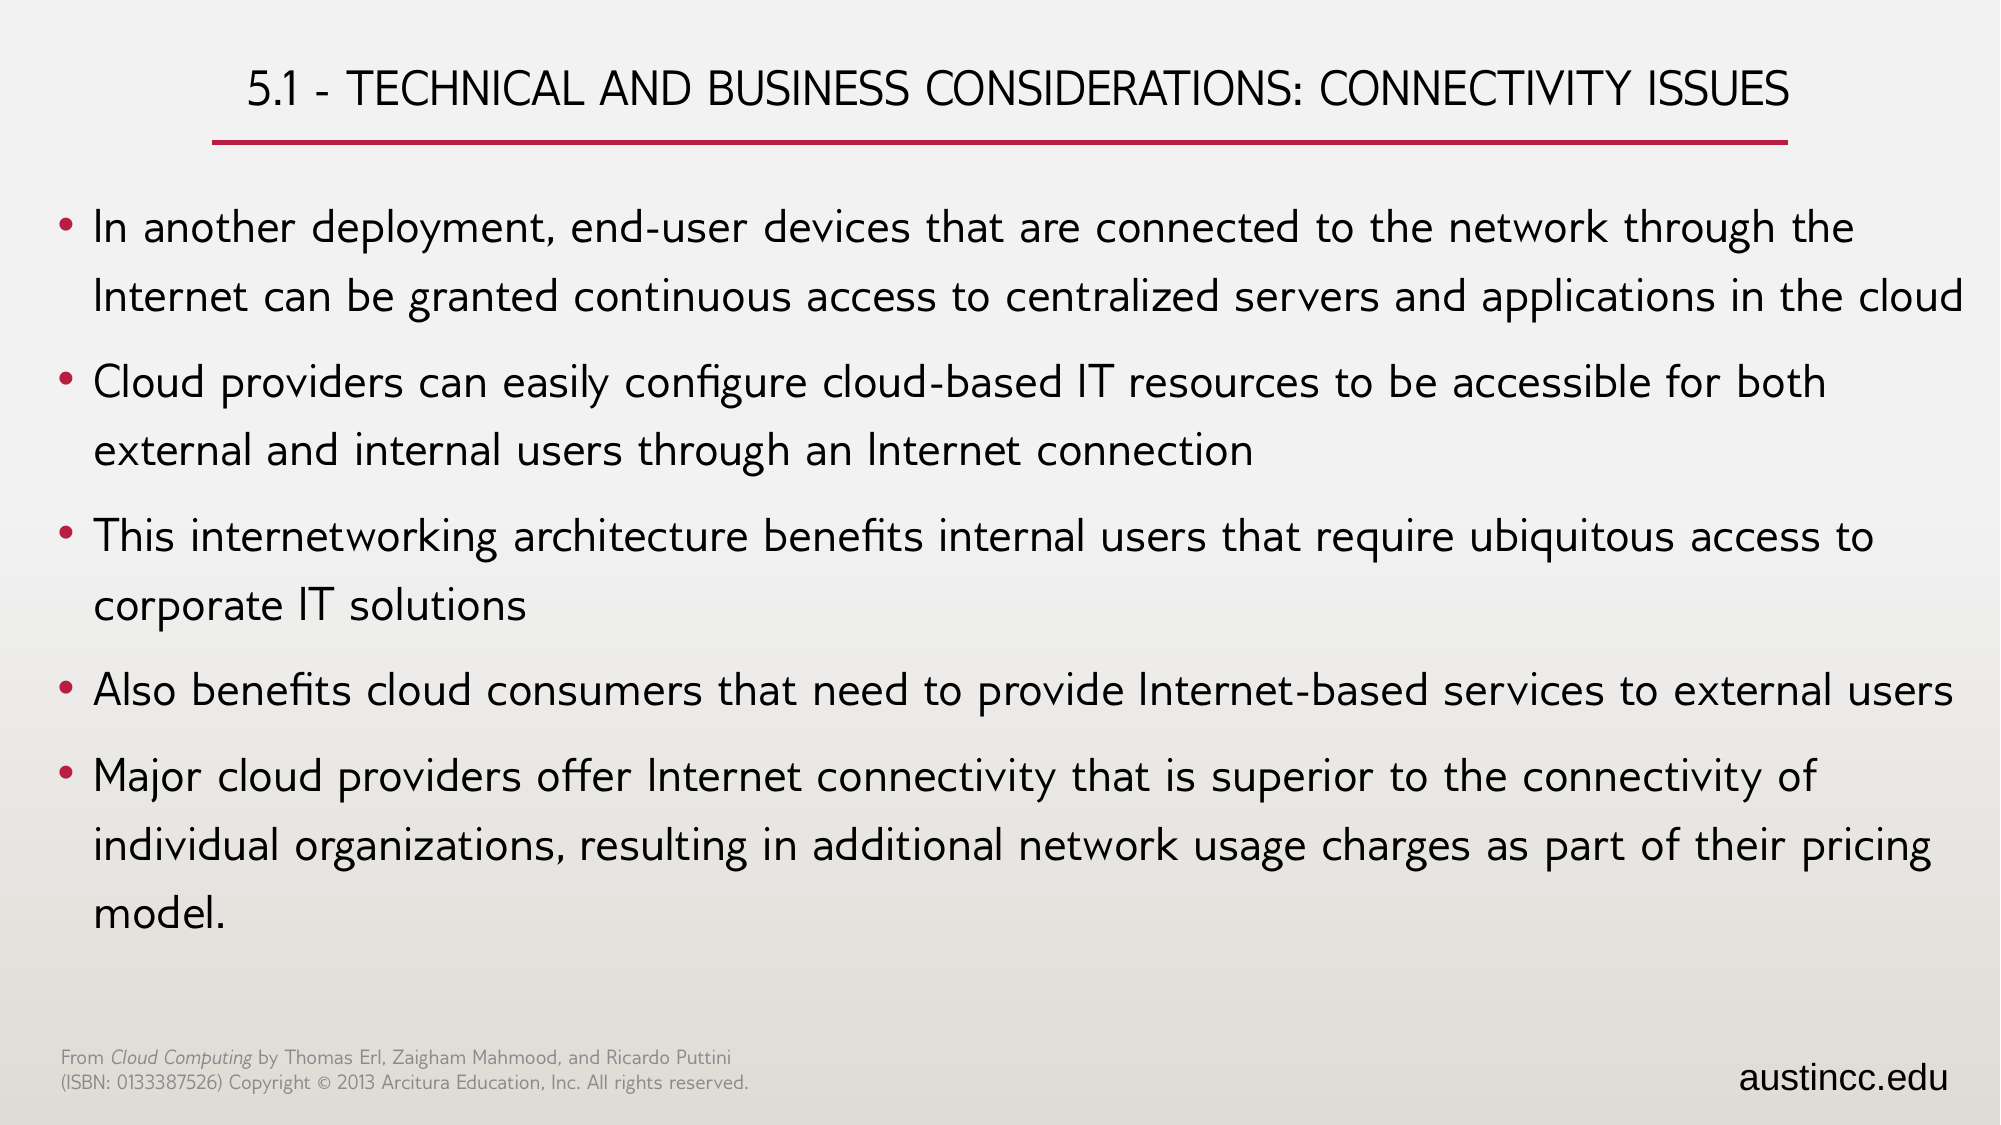

# 5.1 - Technical and Business Considerations: Connectivity Issues
In another deployment, end-user devices that are connected to the network through the Internet can be granted continuous access to centralized servers and applications in the cloud
Cloud providers can easily configure cloud-based IT resources to be accessible for both external and internal users through an Internet connection
This internetworking architecture benefits internal users that require ubiquitous access to corporate IT solutions
Also benefits cloud consumers that need to provide Internet-based services to external users
Major cloud providers offer Internet connectivity that is superior to the connectivity of individual organizations, resulting in additional network usage charges as part of their pricing model.
From Cloud Computing by Thomas Erl, Zaigham Mahmood, and Ricardo Puttini
(ISBN: 0133387526) Copyright © 2013 Arcitura Education, Inc. All rights reserved.